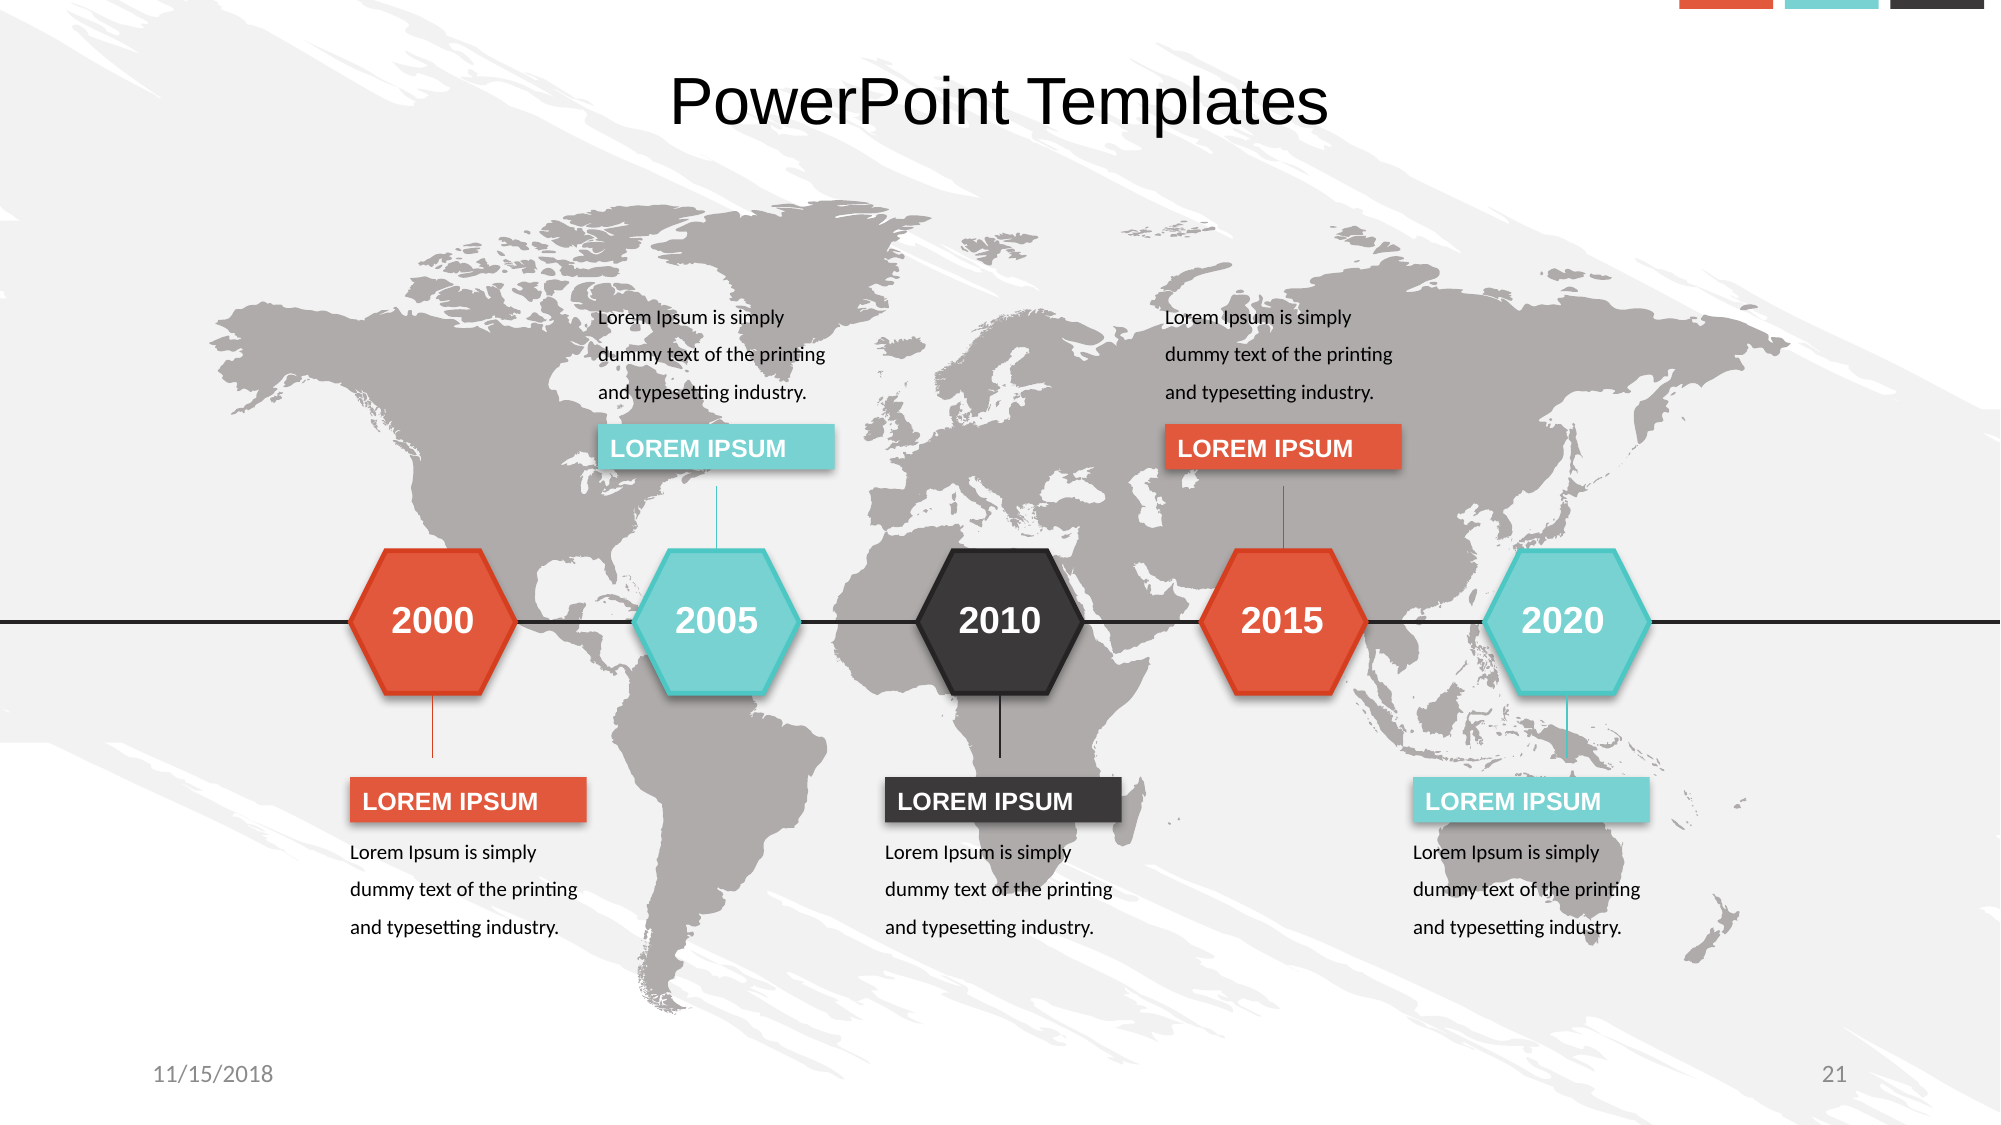

PowerPoint Templates

Lorem Ipsum is simply dummy text of the printing and typesetting industry.

LOREM IPSUM
Lorem Ipsum is simply dummy text of the printing and typesetting industry.

LOREM IPSUM

2000
2005
2010
2015
2020

LOREM IPSUM
Lorem Ipsum is simply dummy text of the printing and typesetting industry.

LOREM IPSUM
LOREM IPSUM
Lorem Ipsum is simply dummy text of the printing and typesetting industry.
Lorem Ipsum is simply dummy text of the printing and typesetting industry.
11/15/2018
21